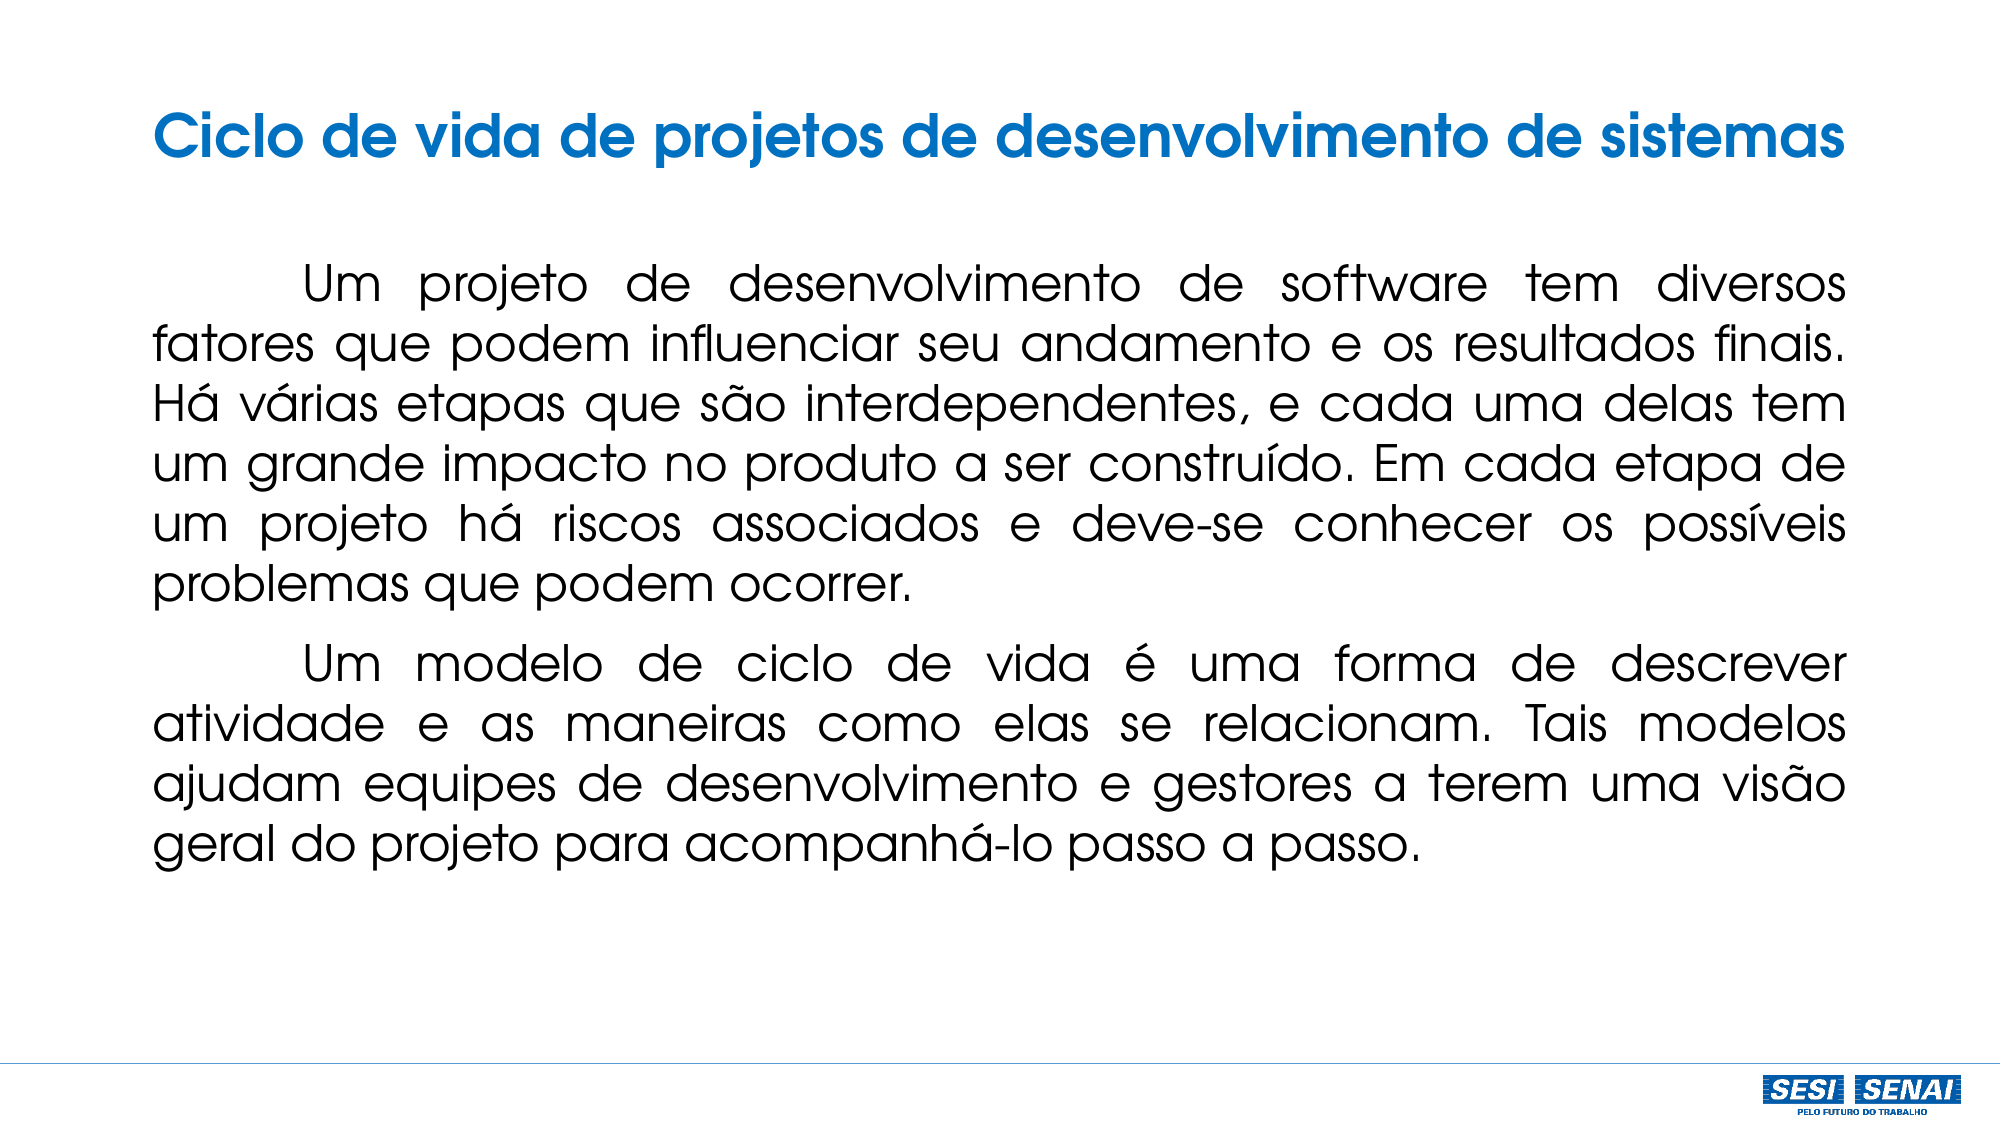

# Ciclo de vida de projetos de desenvolvimento de sistemas
	Um projeto de desenvolvimento de software tem diversos fatores que podem influenciar seu andamento e os resultados finais. Há várias etapas que são interdependentes, e cada uma delas tem um grande impacto no produto a ser construído. Em cada etapa de um projeto há riscos associados e deve-se conhecer os possíveis problemas que podem ocorrer.
	Um modelo de ciclo de vida é uma forma de descrever atividade e as maneiras como elas se relacionam. Tais modelos ajudam equipes de desenvolvimento e gestores a terem uma visão geral do projeto para acompanhá-lo passo a passo.